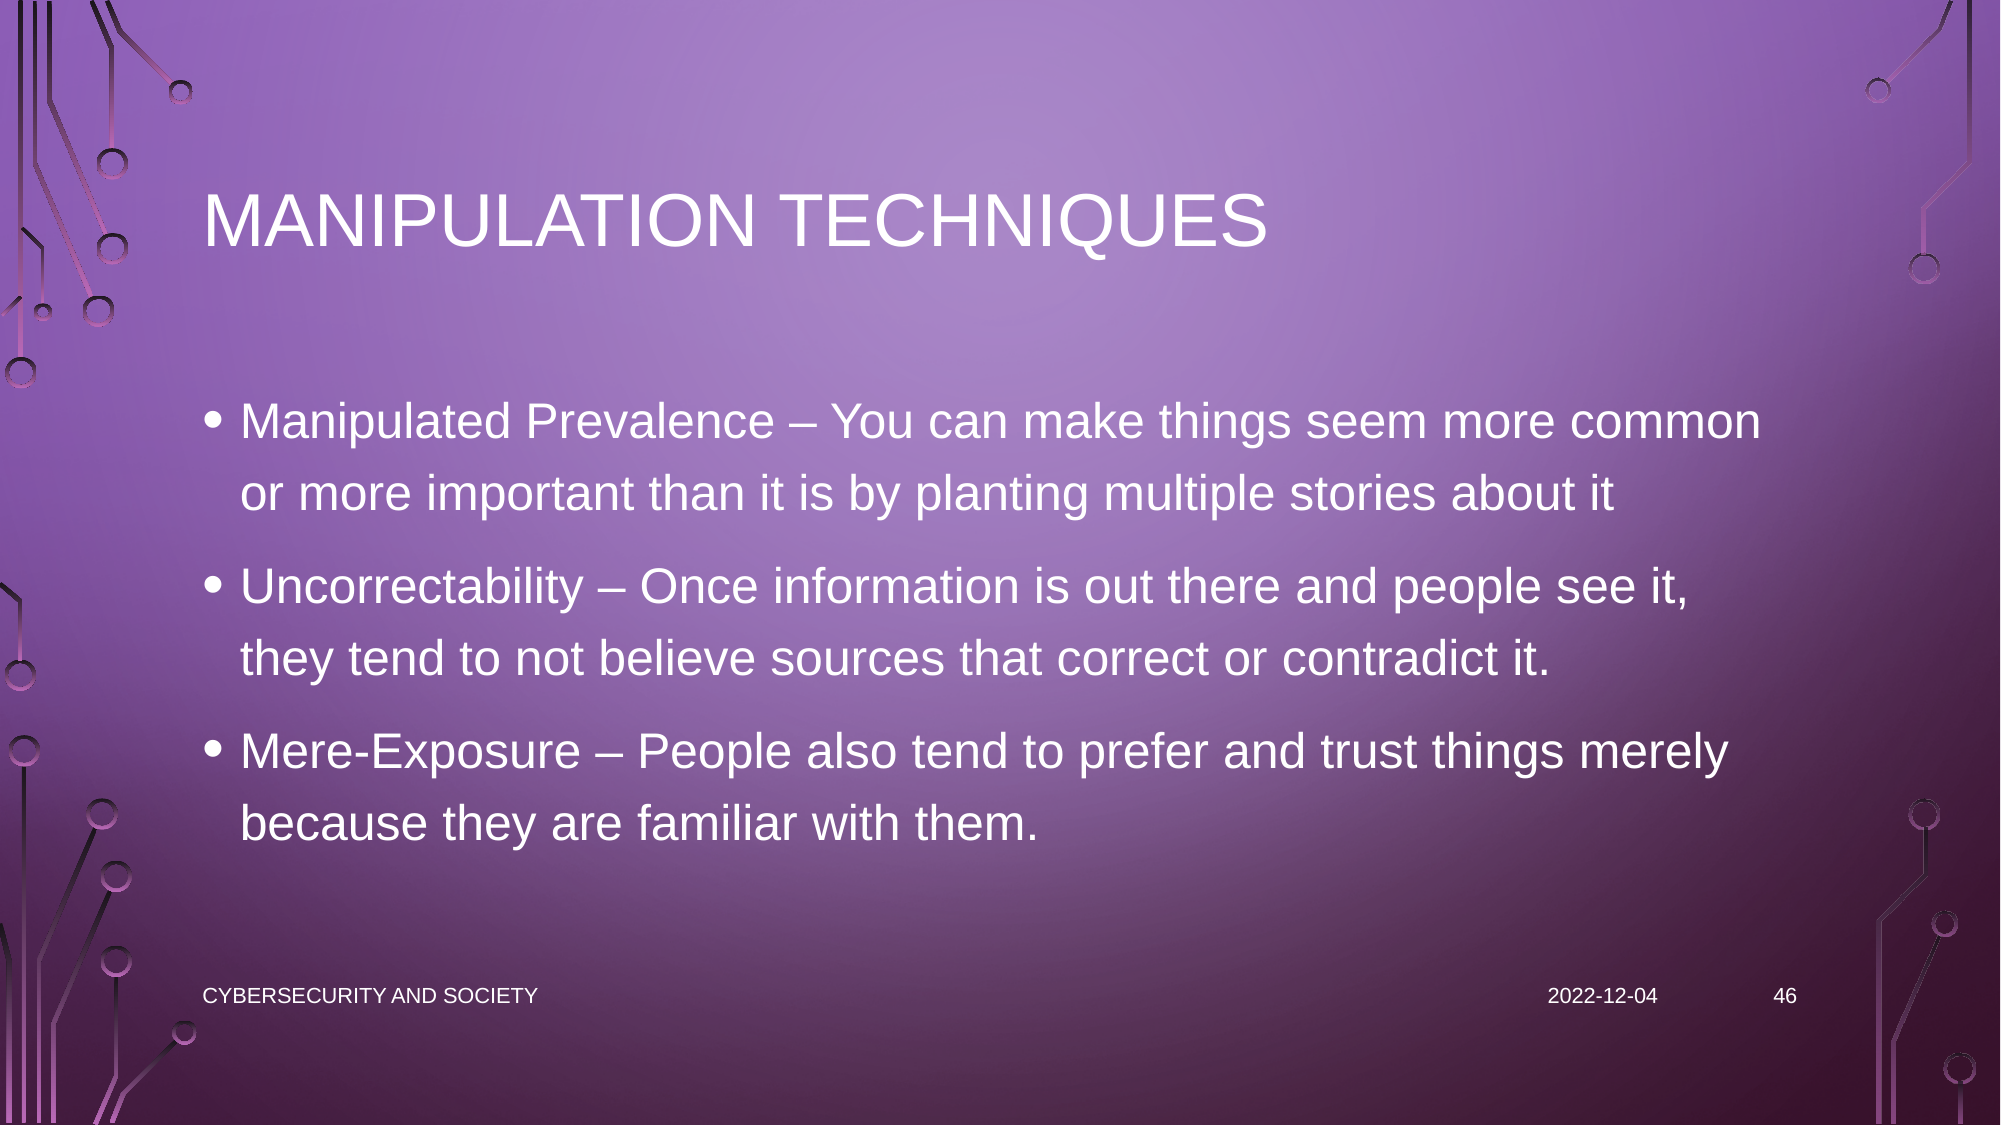

# Manipulation techniques
Manipulated Prevalence – You can make things seem more common or more important than it is by planting multiple stories about it
Uncorrectability – Once information is out there and people see it, they tend to not believe sources that correct or contradict it.
Mere-Exposure – People also tend to prefer and trust things merely because they are familiar with them.
46
Cybersecurity and Society
2022-12-04